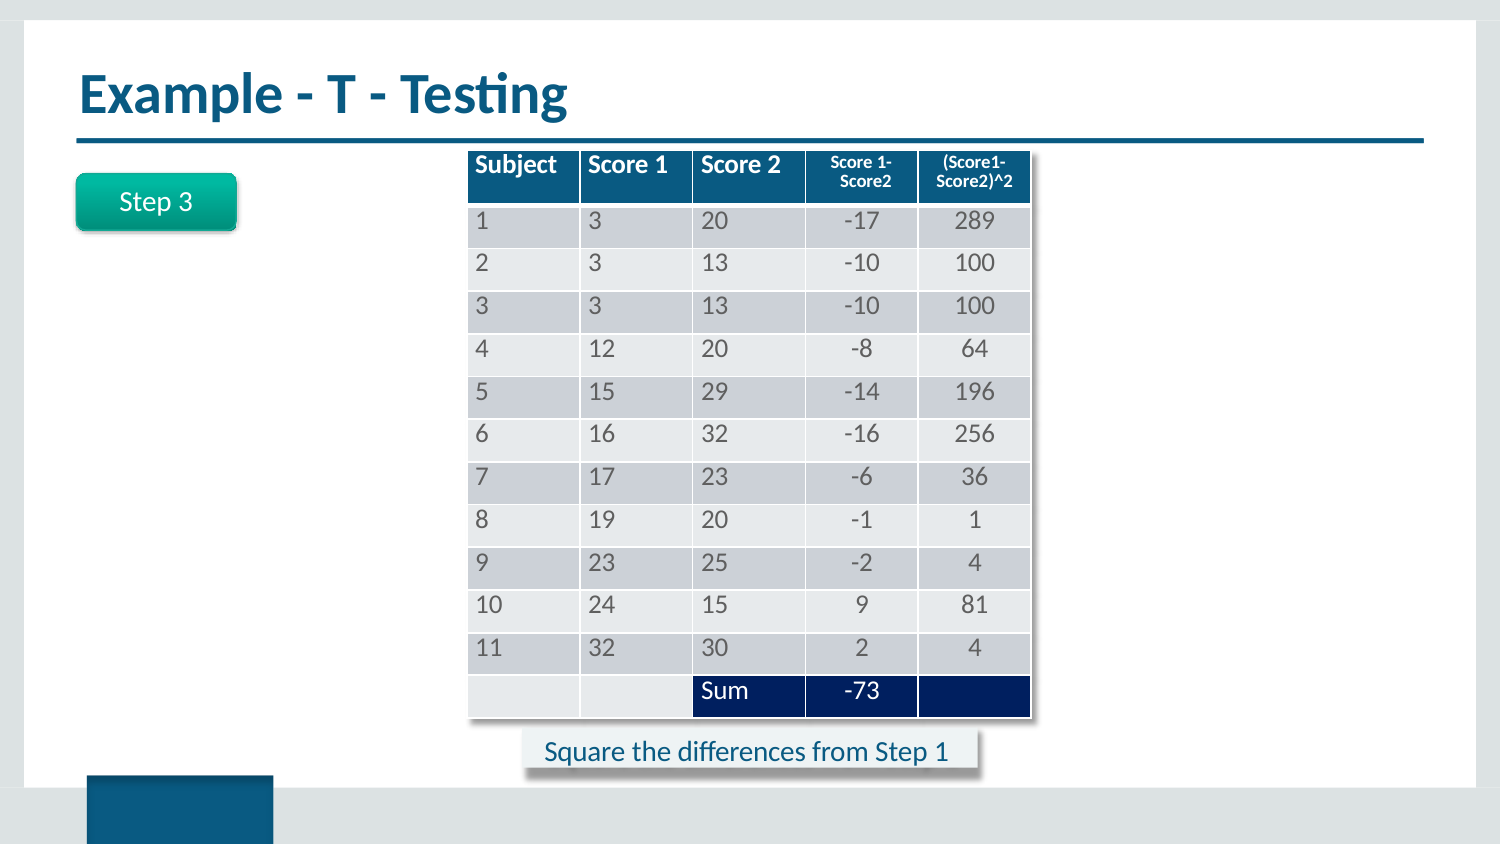

# Example - T - Testing

| Subject | Score 1 | Score 2 | Score 1- Score2 | (Score1- Score2)^2 |
| --- | --- | --- | --- | --- |
| 1 | 3 | 20 | -17 | 289 |
| 2 | 3 | 13 | -10 | 100 |
| 3 | 3 | 13 | -10 | 100 |
| 4 | 12 | 20 | -8 | 64 |
| 5 | 15 | 29 | -14 | 196 |
| 6 | 16 | 32 | -16 | 256 |
| 7 | 17 | 23 | -6 | 36 |
| 8 | 19 | 20 | -1 | 1 |
| 9 | 23 | 25 | -2 | 4 |
| 10 | 24 | 15 | 9 | 81 |
| 11 | 32 | 30 | 2 | 4 |
|  |  | Sum | -73 |  |

Step 3

Square the differences from Step 1